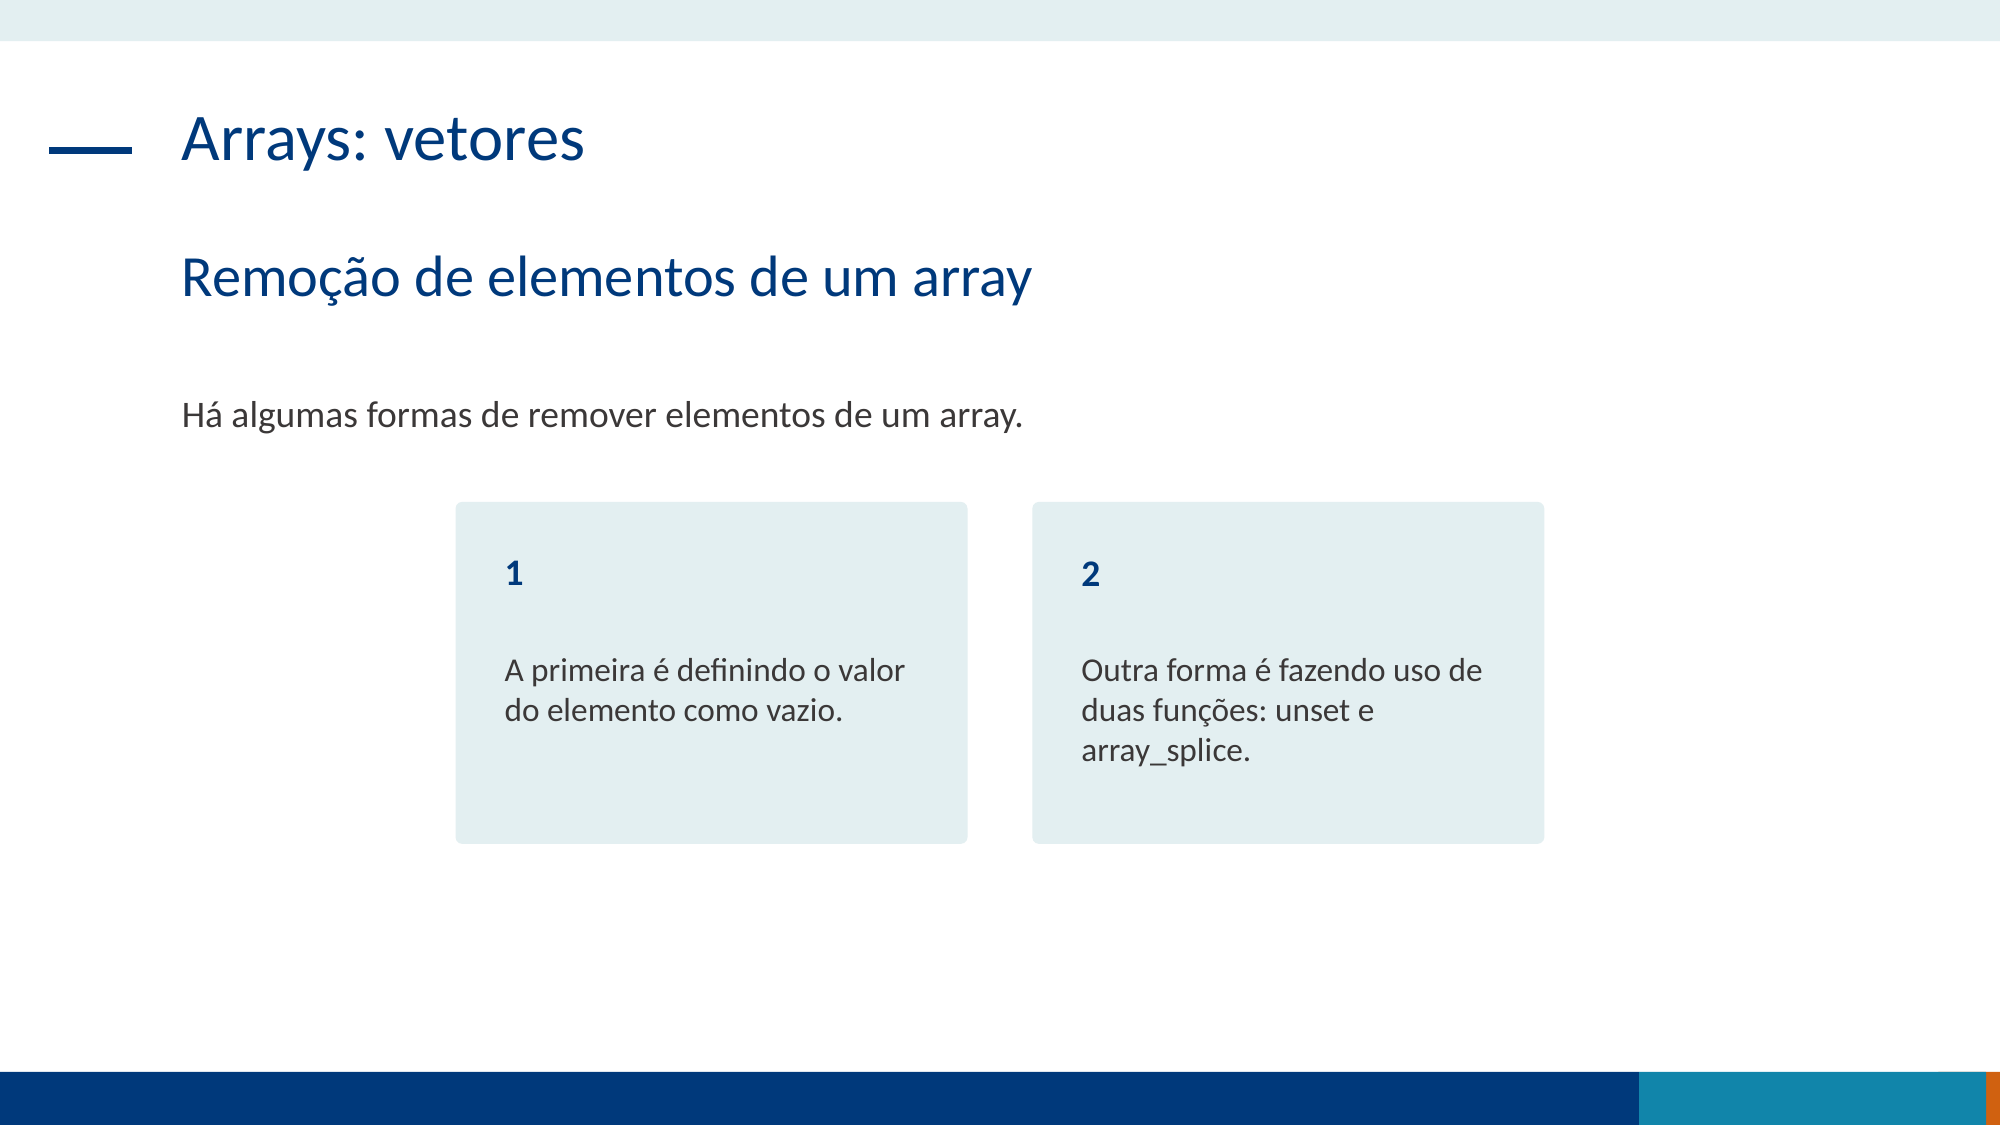

Arrays: vetores
Remoção de elementos de um array
Há algumas formas de remover elementos de um array.

2
Outra forma é fazendo uso de duas funções: unset e array_splice.

1
A primeira é definindo o valor do elemento como vazio.